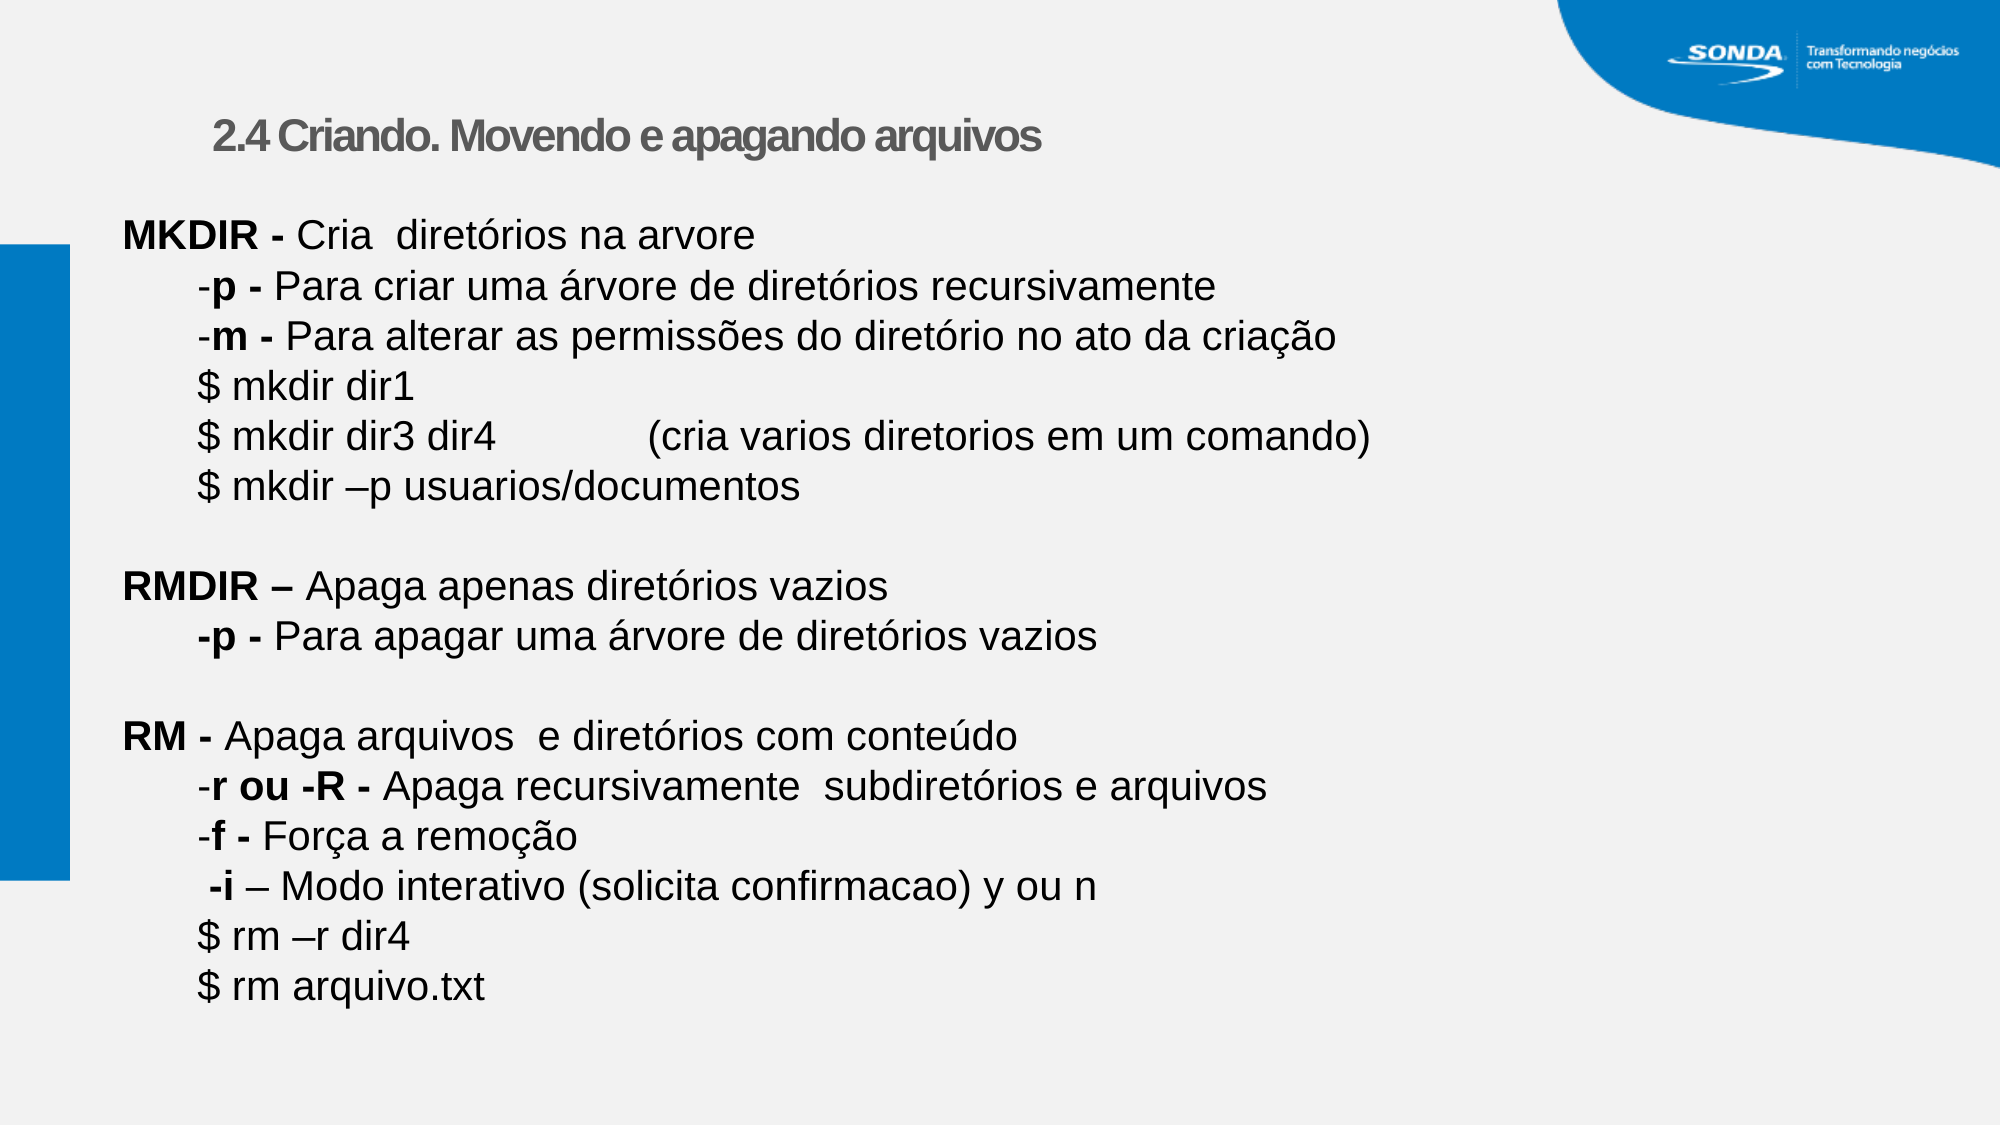

2.4 Criando. Movendo e apagando arquivos
MKDIR - Cria  diretórios na arvore
-p - Para criar uma árvore de diretórios recursivamente
-m - Para alterar as permissões do diretório no ato da criação
$ mkdir dir1
$ mkdir dir3 dir4		(cria varios diretorios em um comando)
$ mkdir –p usuarios/documentos

RMDIR – Apaga apenas diretórios vazios
-p - Para apagar uma árvore de diretórios vazios

RM - Apaga arquivos  e diretórios com conteúdo
-r ou -R - Apaga recursivamente  subdiretórios e arquivos
-f - Força a remoção
 -i – Modo interativo (solicita confirmacao) y ou n
$ rm –r dir4
$ rm arquivo.txt